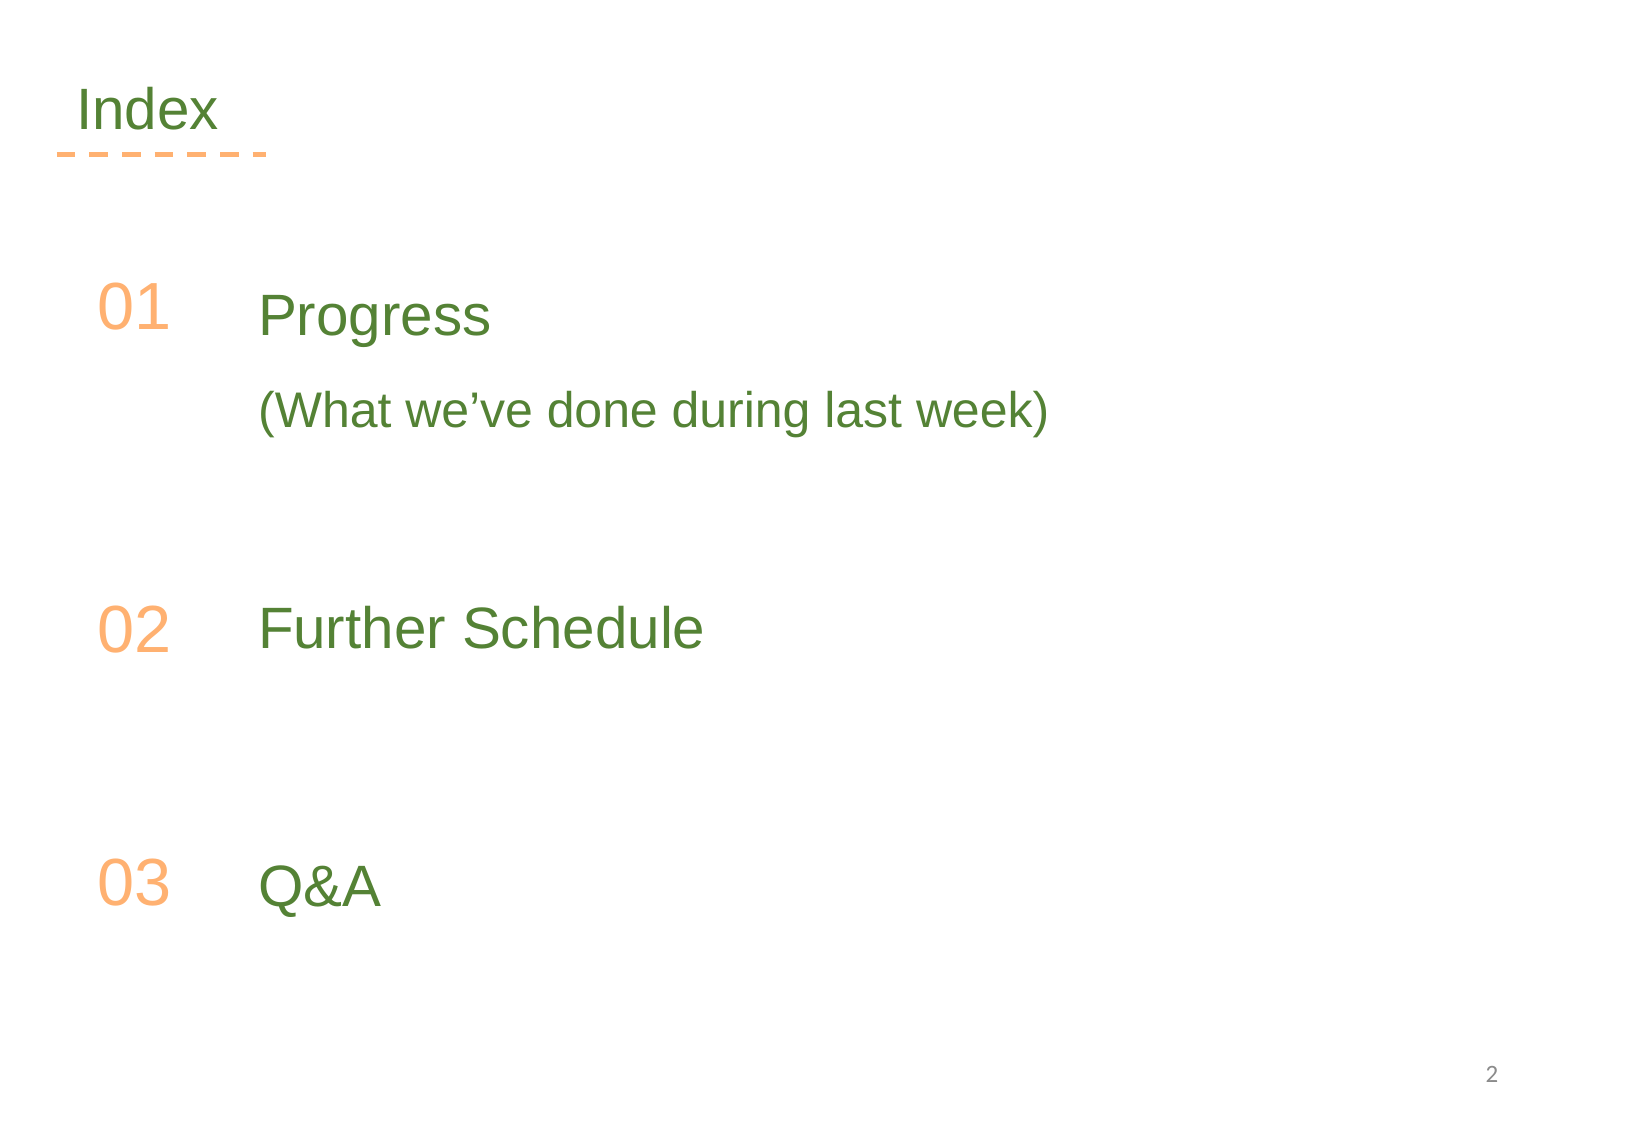

Index
01
Progress
(What we’ve done during last week)
02
Further Schedule
03
Q&A
2